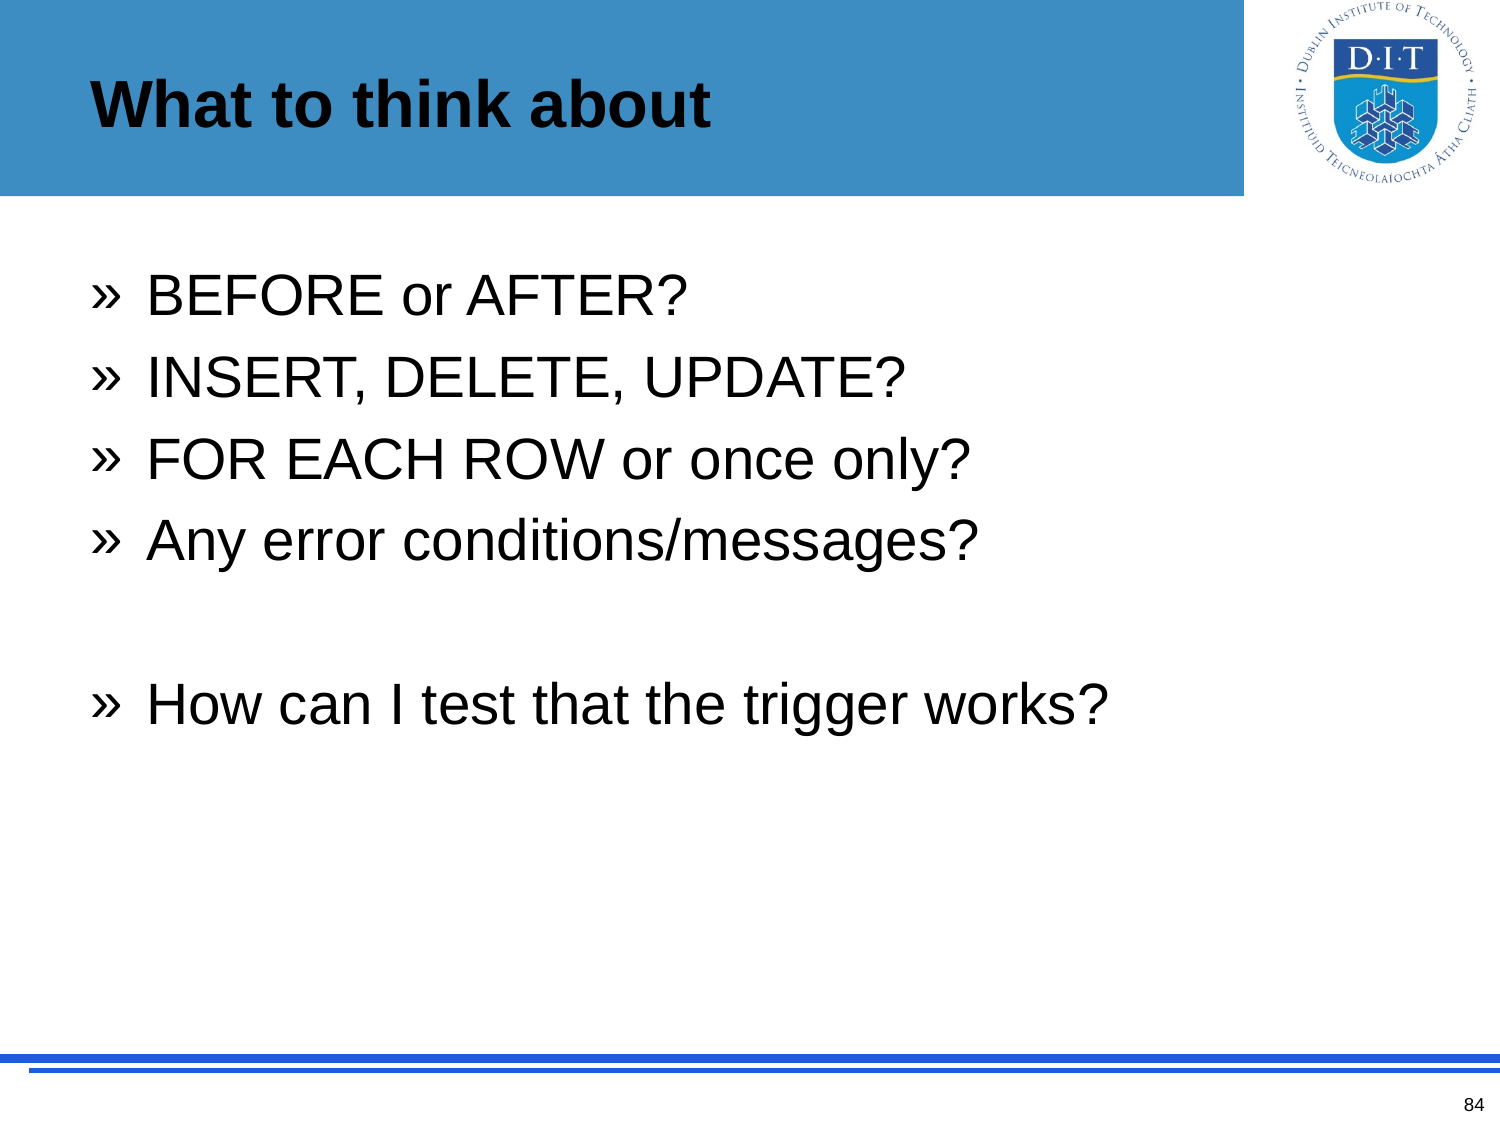

# What to think about
BEFORE or AFTER?
INSERT, DELETE, UPDATE?
FOR EACH ROW or once only?
Any error conditions/messages?

How can I test that the trigger works?
84